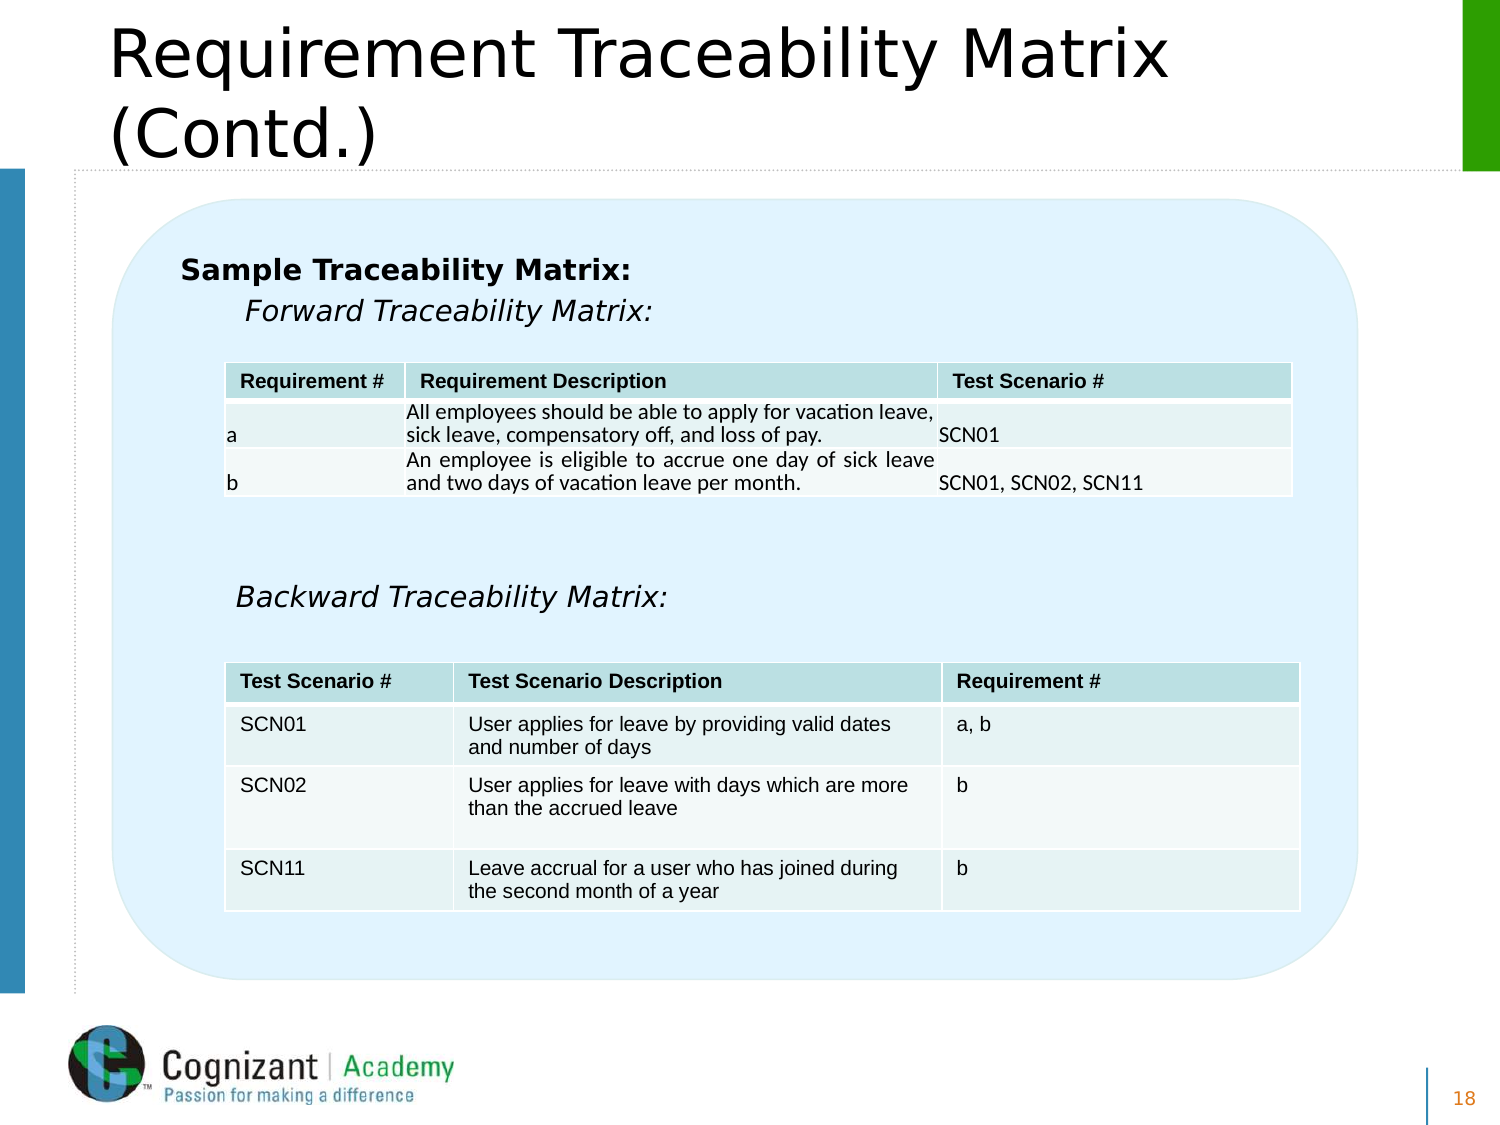

# Requirement Traceability Matrix (Contd.)

Sample Traceability Matrix:
       Forward Traceability Matrix:

      Backward Traceability Matrix:

| Requirement # | Requirement Description | Test Scenario # |
| --- | --- | --- |
| a | All employees should be able to apply for vacation leave, sick leave, compensatory off, and loss of pay. | SCN01 |
| b | An employee is eligible to accrue one day of sick leave and two days of vacation leave per month. | SCN01, SCN02, SCN11 |
| Test Scenario # | Test Scenario Description | Requirement # |
| --- | --- | --- |
| SCN01 | User applies for leave by providing valid dates and number of days | a, b |
| SCN02 | User applies for leave with days which are more than the accrued leave | b |
| SCN11 | Leave accrual for a user who has joined during the second month of a year | b |
18